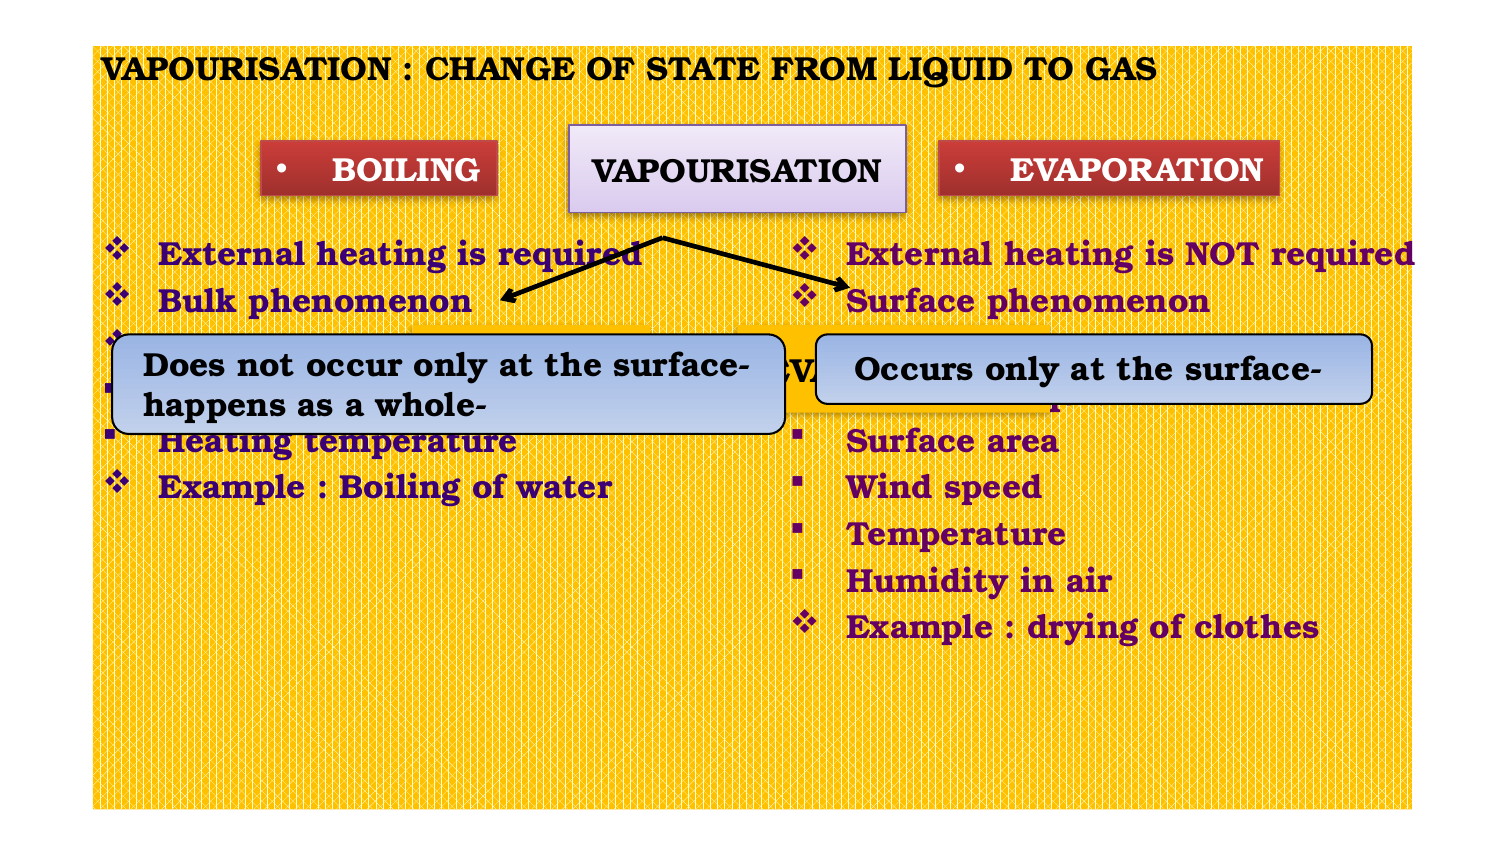

VAPOURISATION : CHANGE OF STATE FROM LIQUID TO GAS

VAPOURISATION
BOILING
EVAPORATION
External heating is required
Bulk phenomenon
Depends on-
Nature of liquid
Heating temperature
Example : Boiling of water
External heating is NOT required
Surface phenomenon
Depends on-
Nature of liquid
Surface area
Wind speed
Temperature
Humidity in air
Example : drying of clothes
BOILING
EVAPORATION

Does not occur only at the surface- happens as a whole-
Occurs only at the surface-